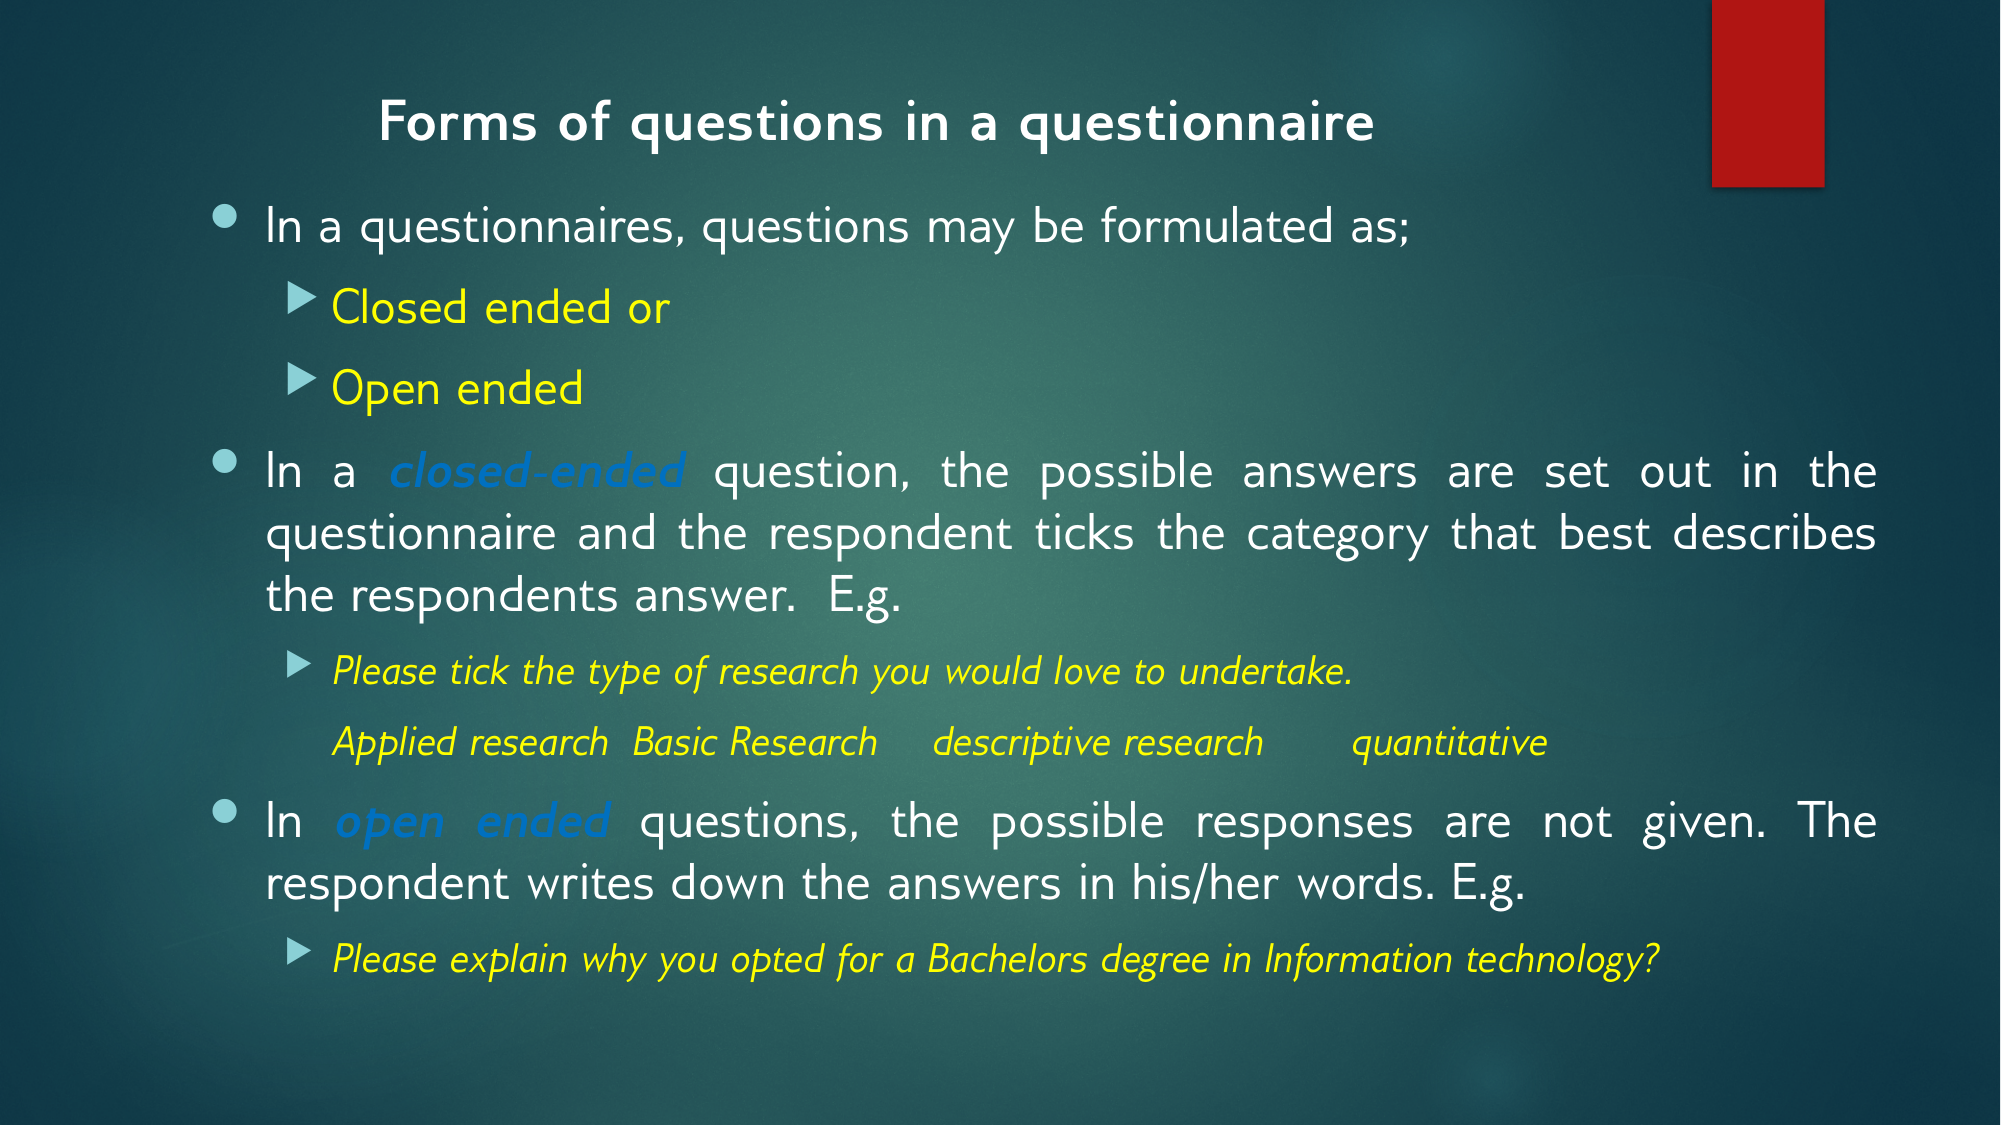

# Forms of questions in a questionnaire
In a questionnaires, questions may be formulated as;
Closed ended or
Open ended
In a closed-ended question, the possible answers are set out in the questionnaire and the respondent ticks the category that best describes the respondents answer.  E.g.
Please tick the type of research you would love to undertake.
	Applied research 	Basic Research	descriptive research       quantitative
In open ended questions, the possible responses are not given. The respondent writes down the answers in his/her words. E.g.
Please explain why you opted for a Bachelors degree in Information technology?